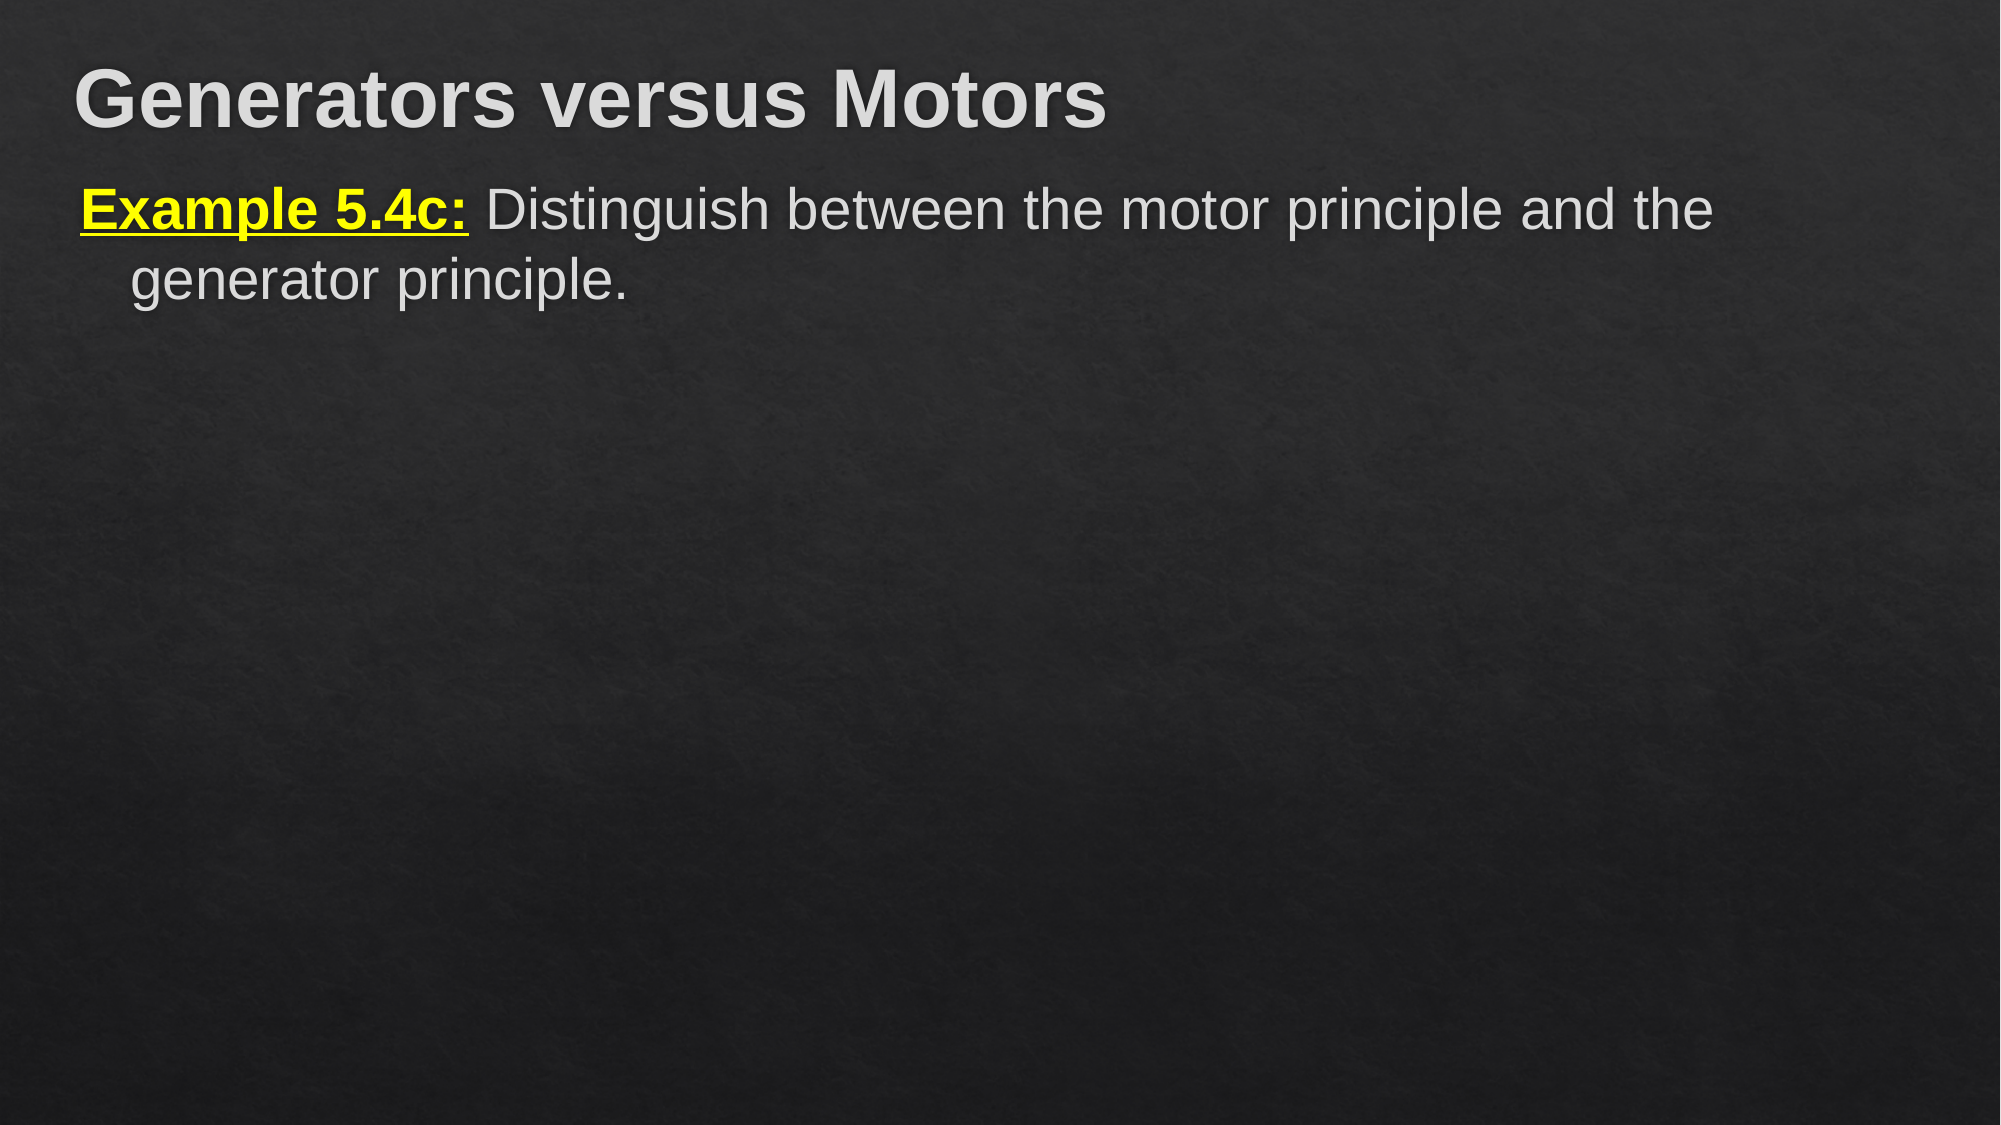

# Generators versus Motors
Example 5.4c: Distinguish between the motor principle and the generator principle.